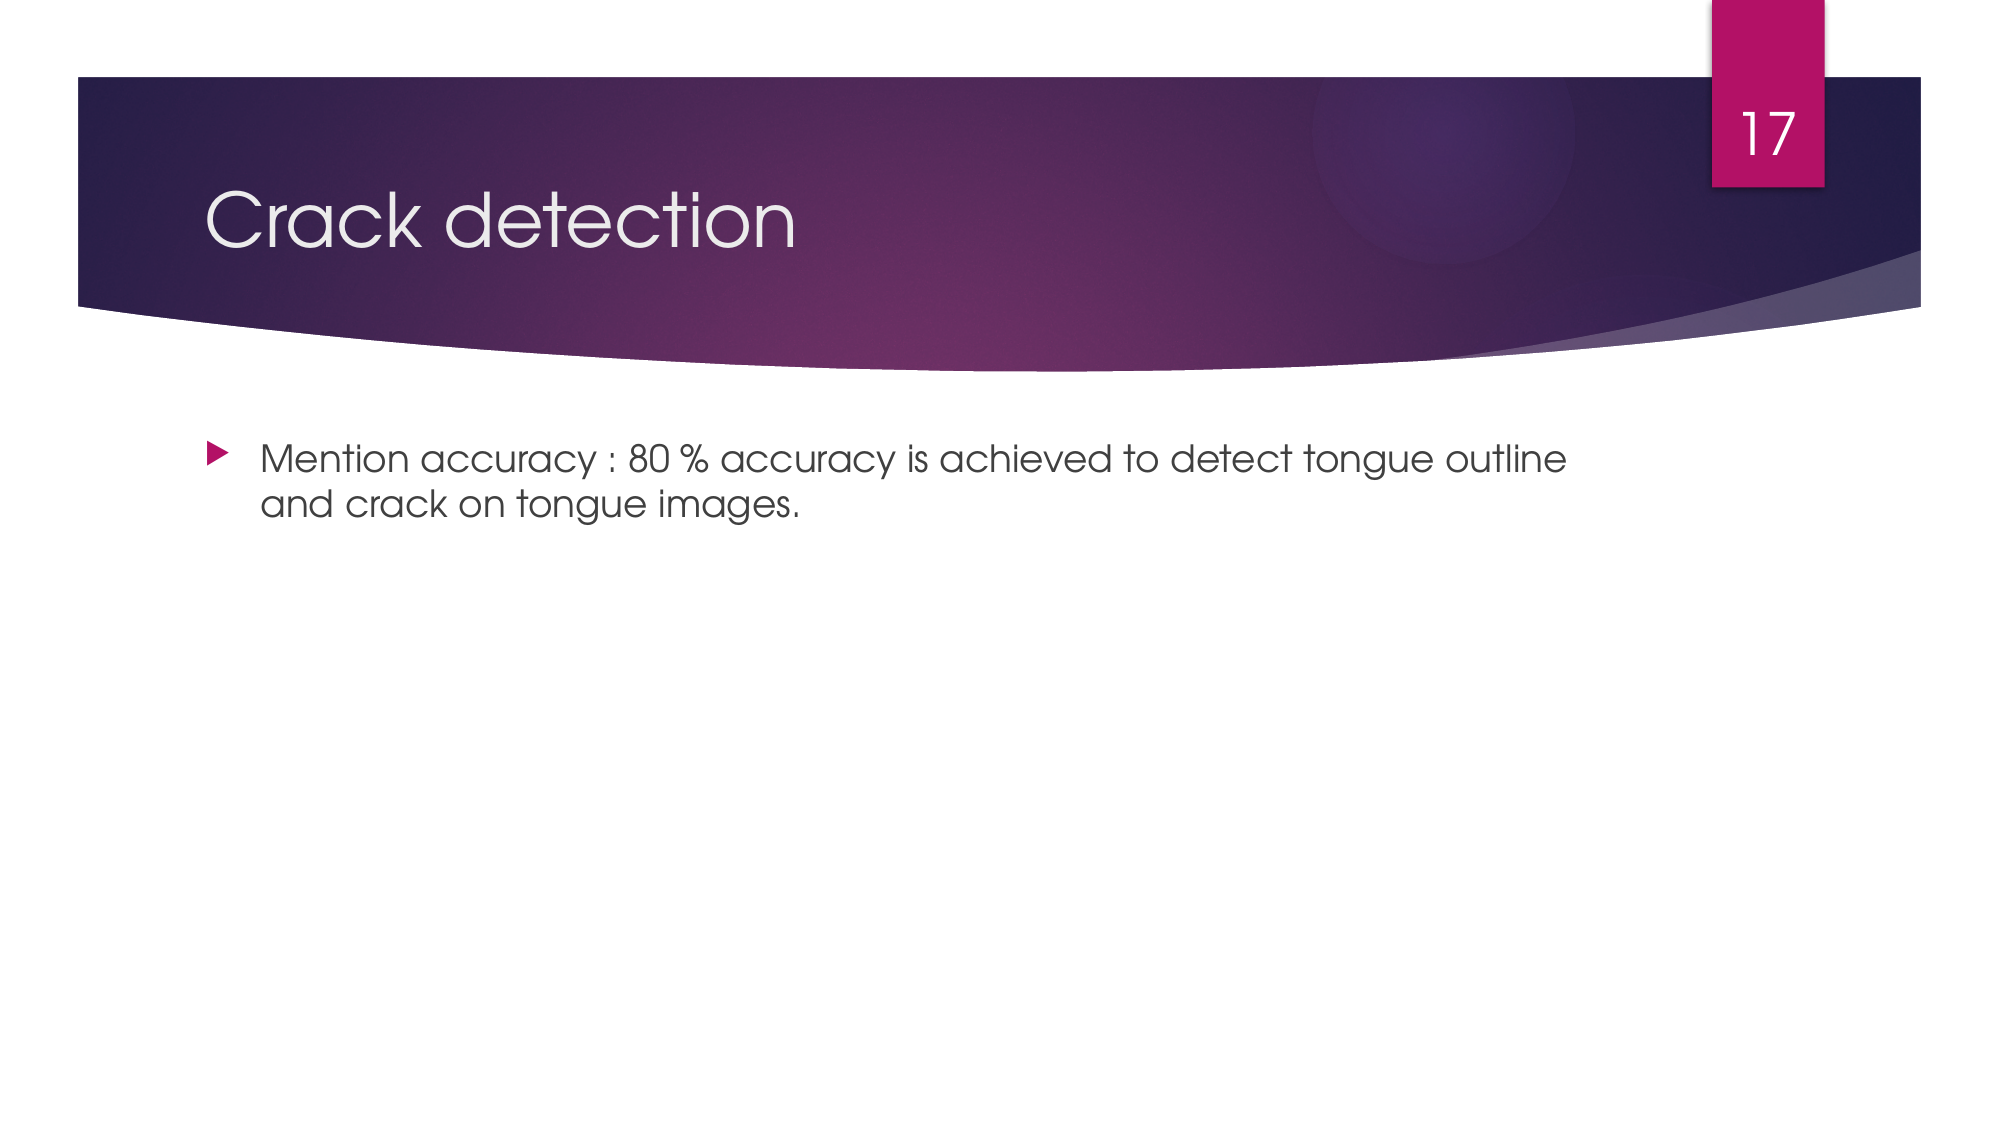

17
# Crack detection
Mention accuracy : 80 % accuracy is achieved to detect tongue outline and crack on tongue images.